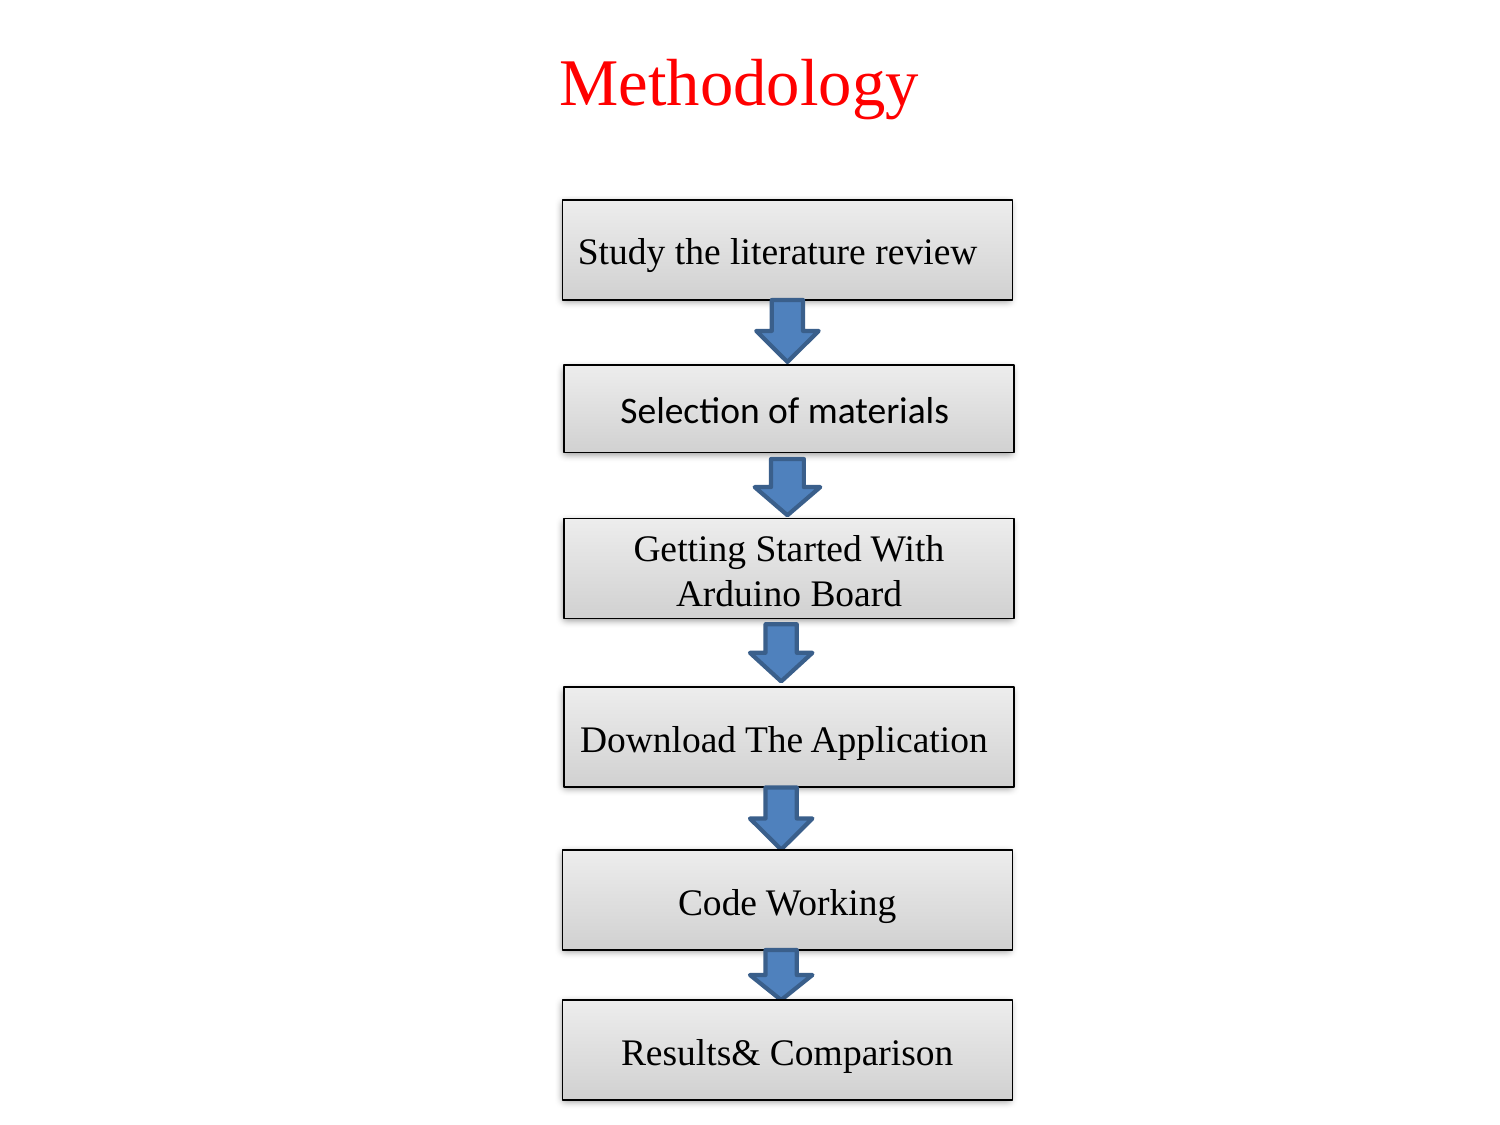

# Methodology
Study the literature review

Selection of materials

Getting Started With Arduino Board

Download The Application

Code Working

Results& Comparison